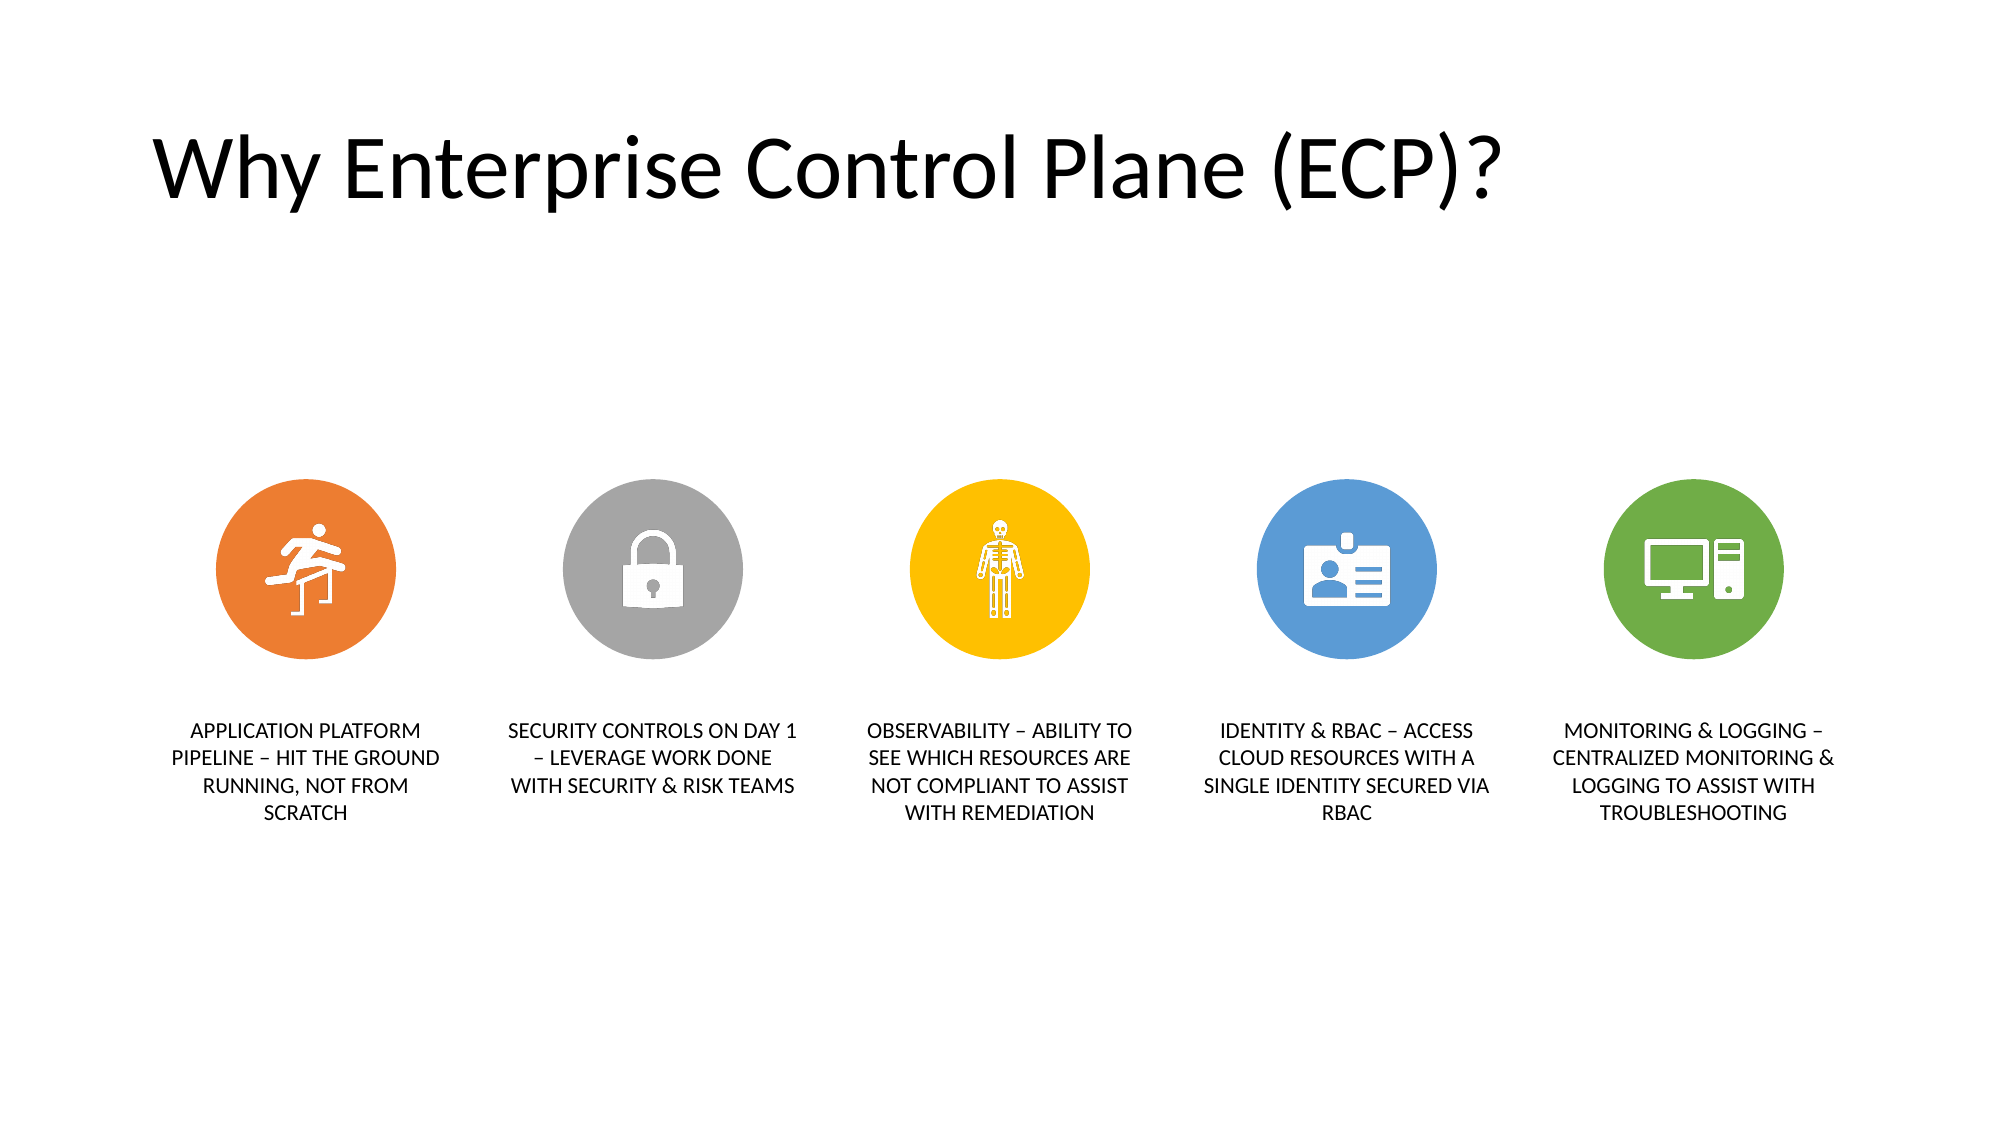

# Why Enterprise Control Plane (ECP)?
Application Platform Pipeline – Hit the Ground Running, Not from Scratch
Security Controls on Day 1 – Leverage work done with Security & Risk Teams
Observability – Ability to see which resources are not Compliant to assist with remediation
Identity & RBAC – Access Cloud Resources with a single Identity secured via RBAC
Monitoring & Logging – Centralized Monitoring & Logging to assist with Troubleshooting